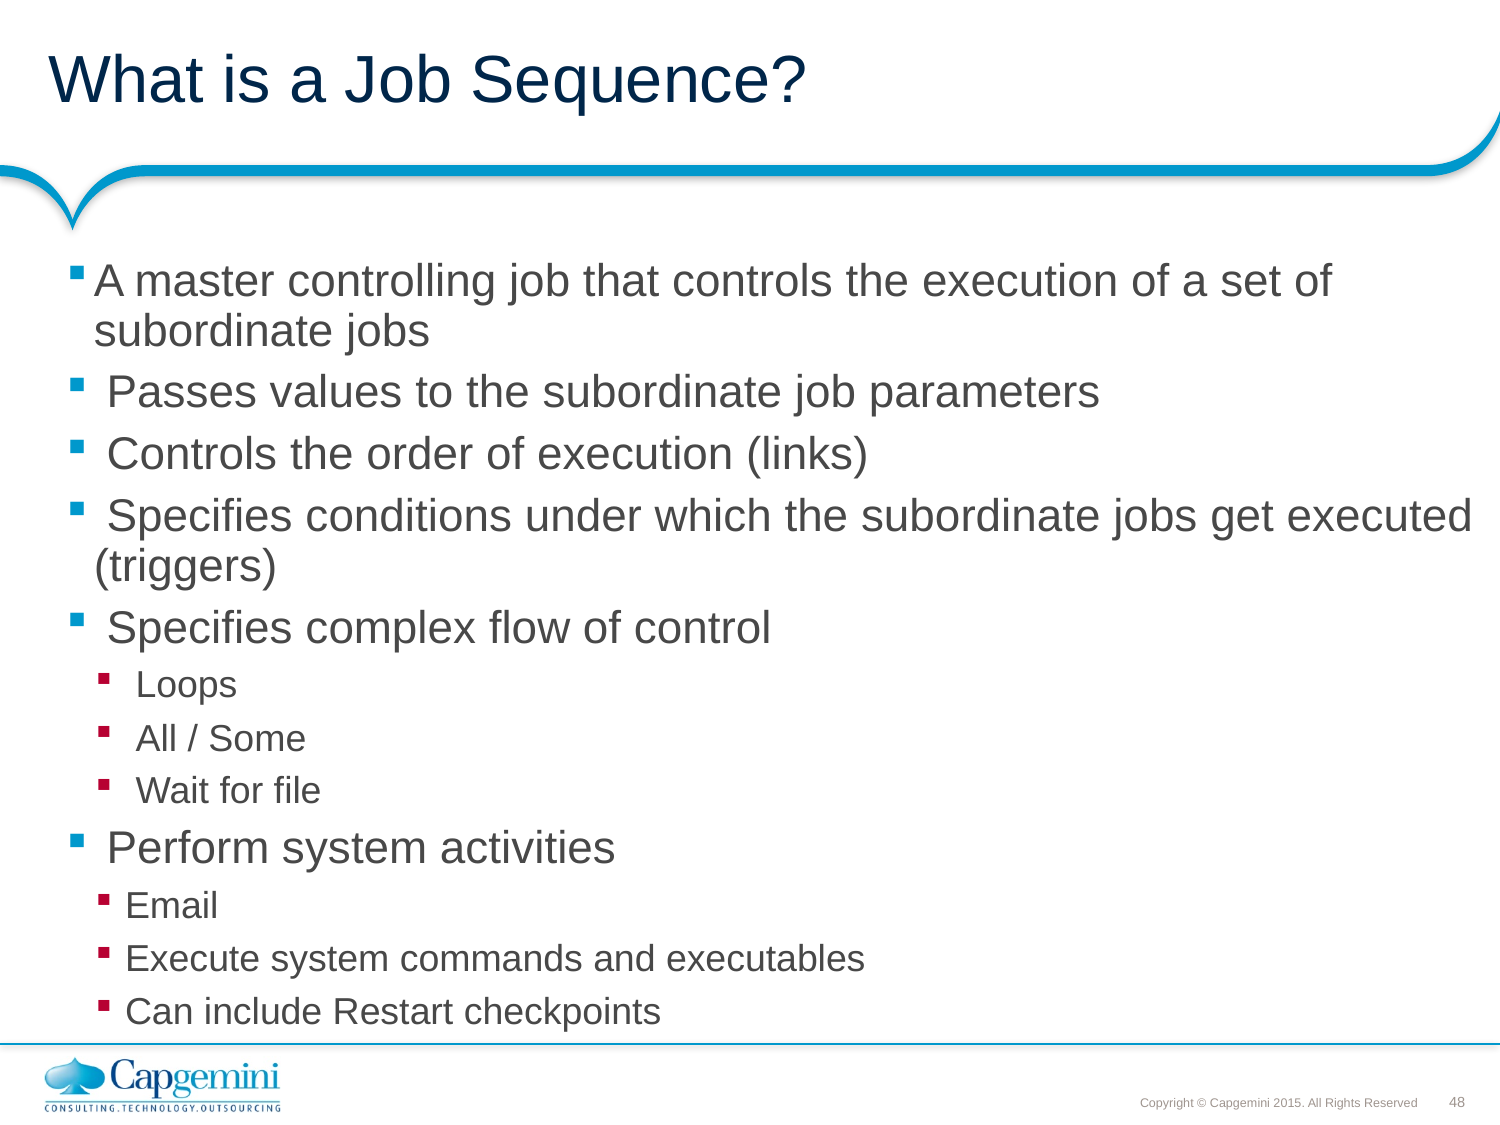

# What is a Job Sequence?
A master controlling job that controls the execution of a set of subordinate jobs
 Passes values to the subordinate job parameters
 Controls the order of execution (links)
 Specifies conditions under which the subordinate jobs get executed (triggers)
 Specifies complex flow of control
 Loops
 All / Some
 Wait for file
 Perform system activities
Email
Execute system commands and executables
Can include Restart checkpoints